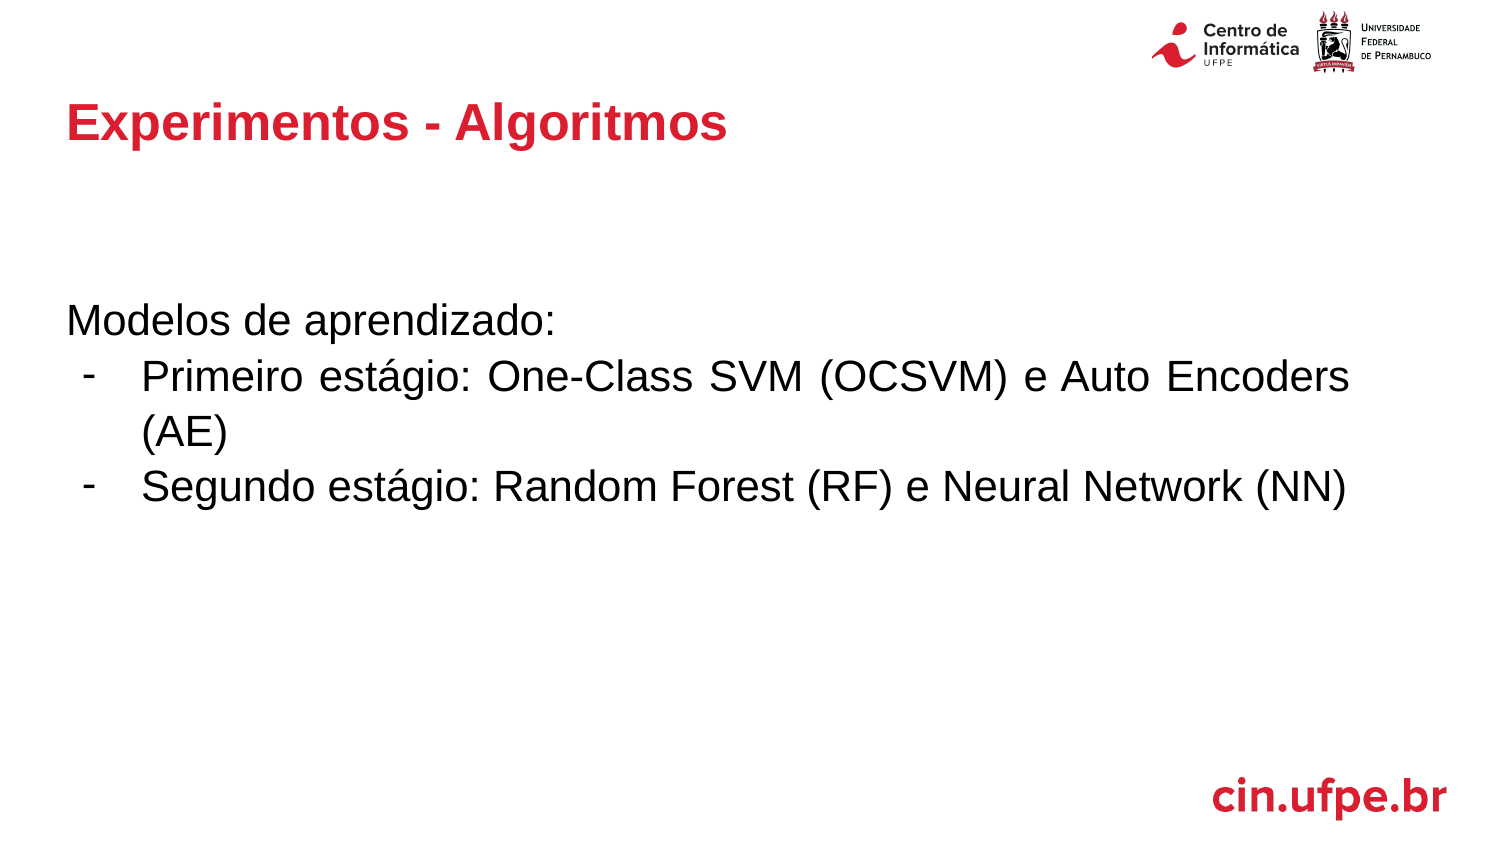

# Experimentos - Algoritmos

Modelos de aprendizado:
Primeiro estágio: One-Class SVM (OCSVM) e Auto Encoders (AE)
Segundo estágio: Random Forest (RF) e Neural Network (NN)